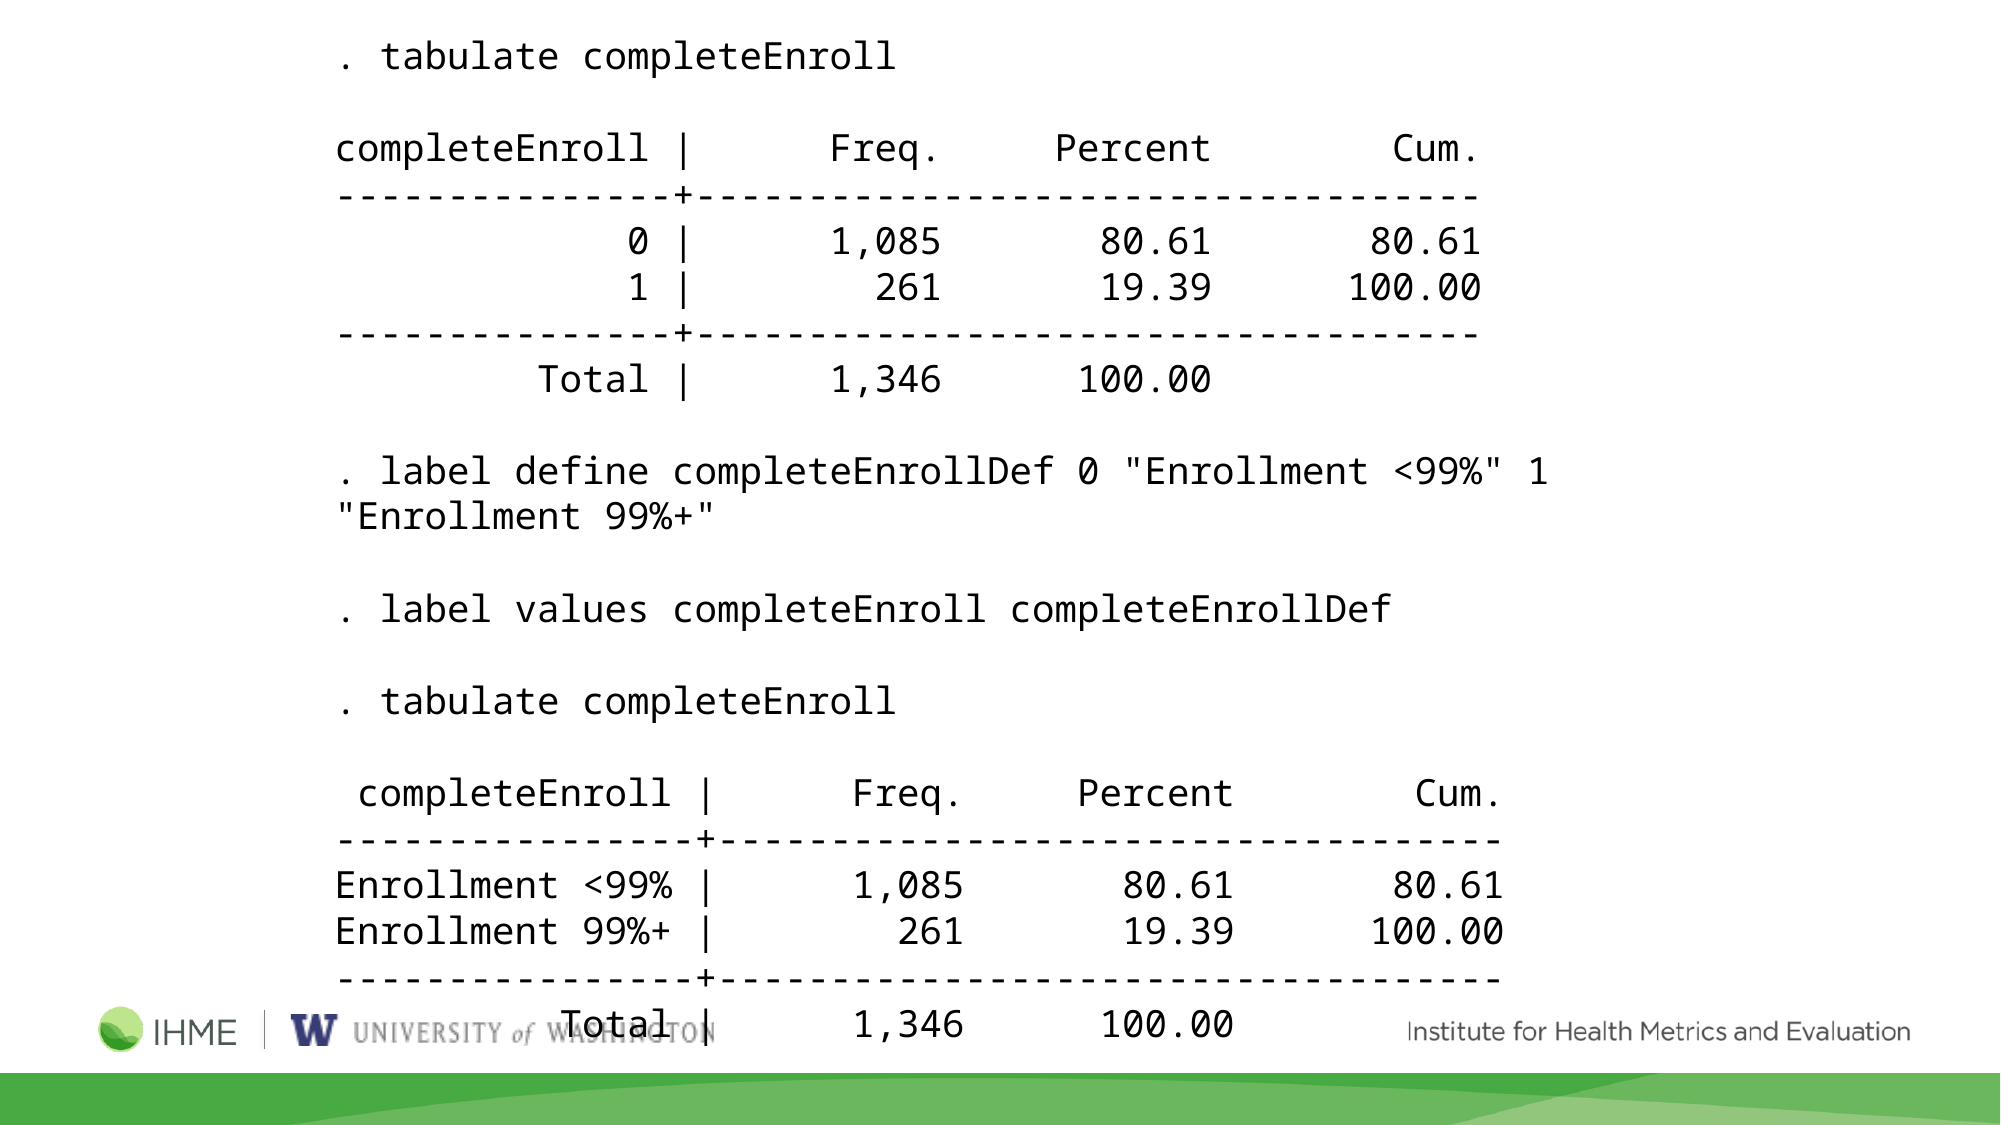

. tabulate completeEnroll

completeEnroll |      Freq.     Percent        Cum.
---------------+-----------------------------------
             0 |      1,085       80.61       80.61
             1 |        261       19.39      100.00
---------------+-----------------------------------
         Total |      1,346      100.00

. label define completeEnrollDef 0 "Enrollment <99%" 1 "Enrollment 99%+"

. label values completeEnroll completeEnrollDef

. tabulate completeEnroll

 completeEnroll |      Freq.     Percent        Cum.
----------------+-----------------------------------
Enrollment <99% |      1,085       80.61       80.61
Enrollment 99%+ |        261       19.39      100.00
----------------+-----------------------------------
          Total |      1,346      100.00